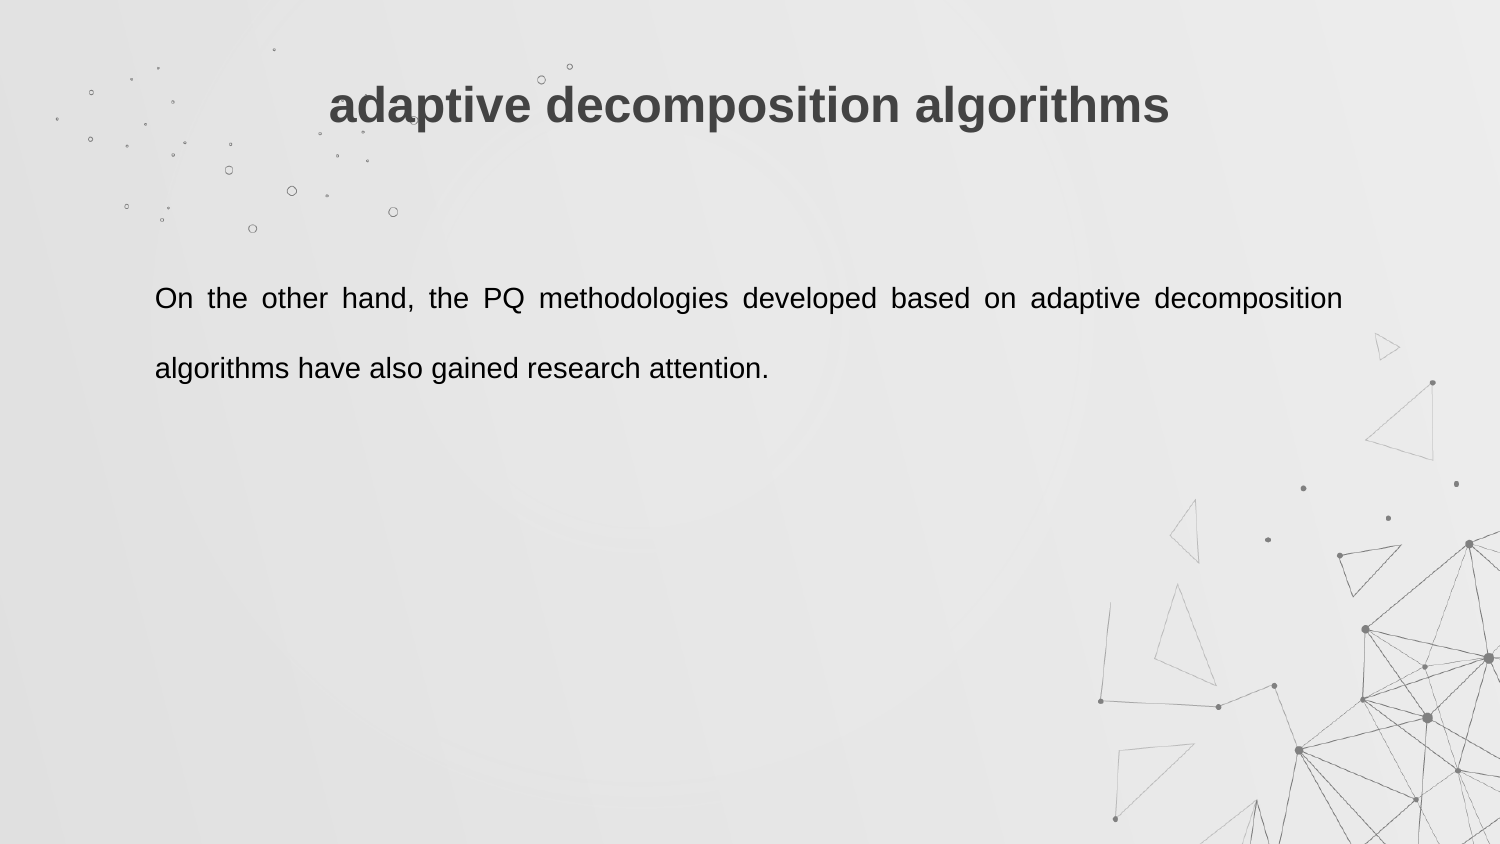

# adaptive decomposition algorithms
On the other hand, the PQ methodologies developed based on adaptive decomposition algorithms have also gained research attention.